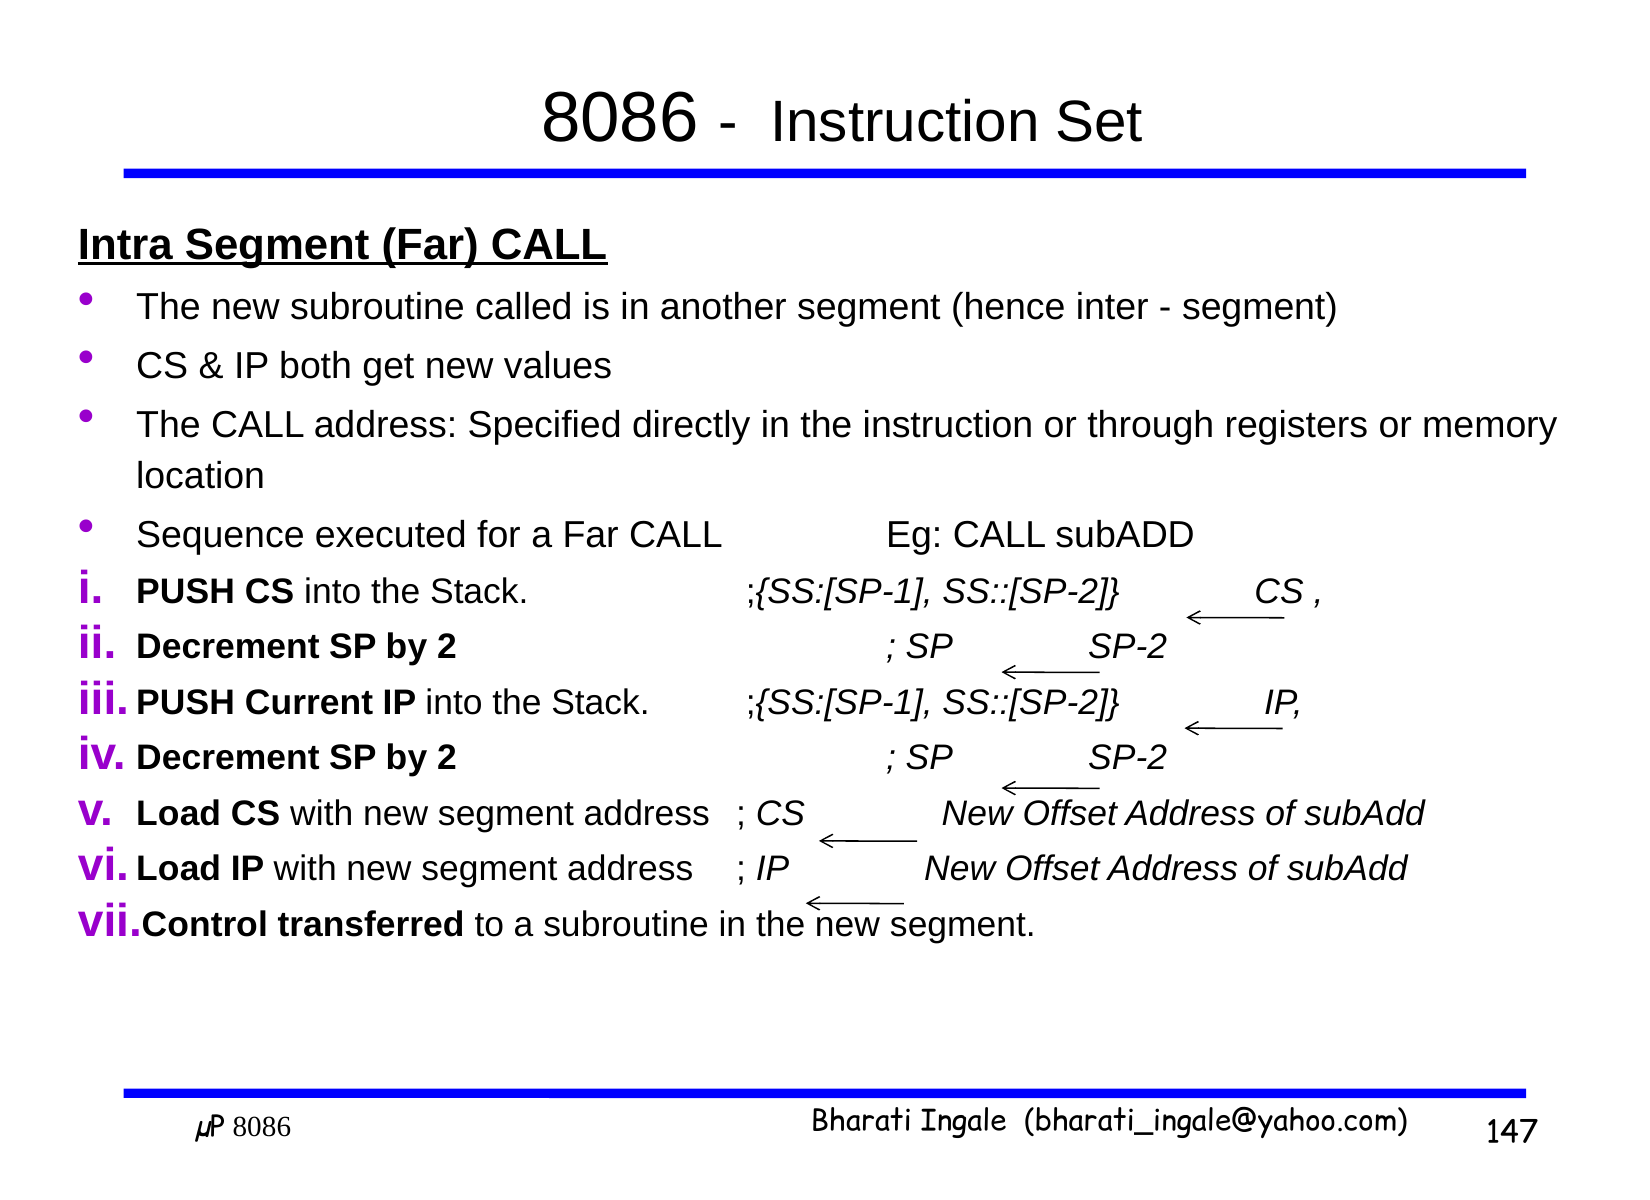

# 8086 -  Instruction Set
Intra Segment (Far) CALL
The new subroutine called is in another segment (hence inter - segment)
CS & IP both get new values
The CALL address: Specified directly in the instruction or through registers or memory location
Sequence executed for a Far CALL		Eg: CALL subADD
PUSH CS into the Stack.		 ;{SS:[SP-1], SS::[SP-2]}	       CS ,
Decrement SP by 2		 	; SP              SP-2
PUSH Current IP into the Stack.	 ;{SS:[SP-1], SS::[SP-2]}	        IP,
Decrement SP by 2		 	; SP              SP-2
Load CS with new segment address	; CS              New Offset Address of subAdd
Load IP with new segment address	; IP              New Offset Address of subAdd
Control transferred to a subroutine in the new segment.

147